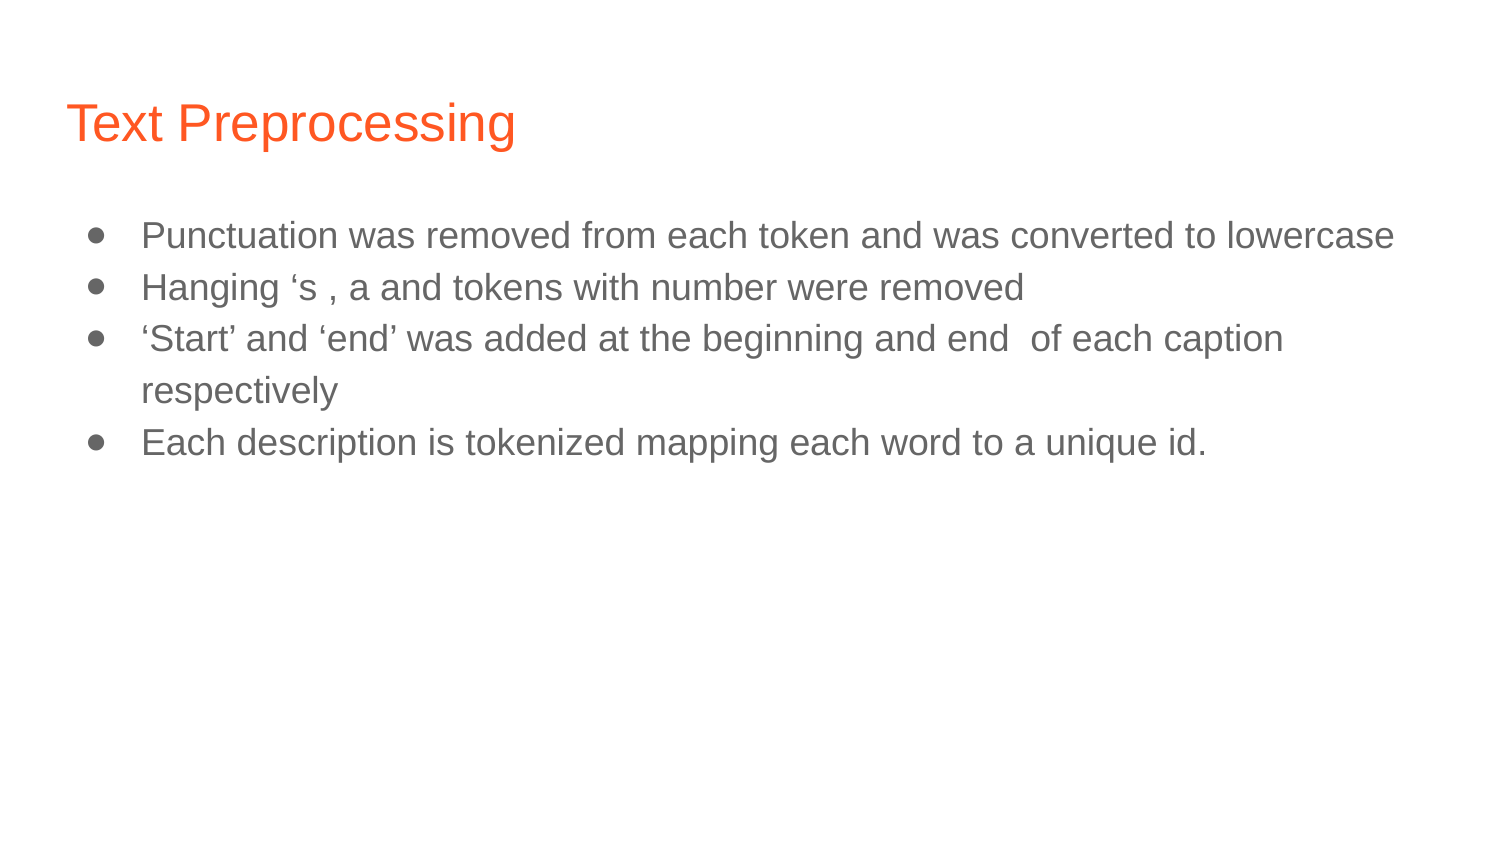

# Text Preprocessing
Punctuation was removed from each token and was converted to lowercase
Hanging ‘s , a and tokens with number were removed
‘Start’ and ‘end’ was added at the beginning and end  of each caption respectively
Each description is tokenized mapping each word to a unique id.